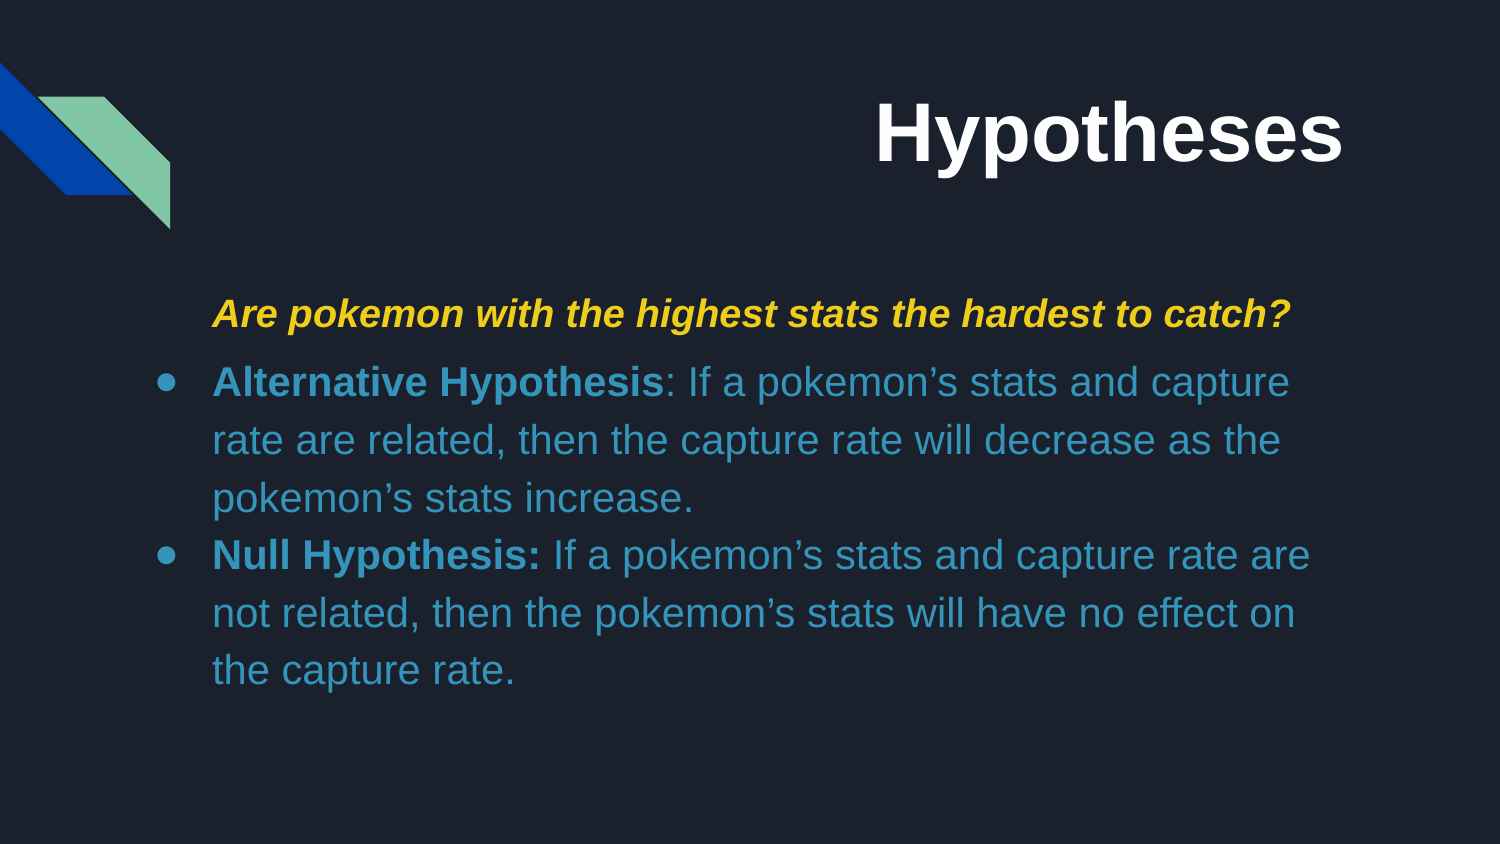

# Hypotheses
Are pokemon with the highest stats the hardest to catch?
Alternative Hypothesis: If a pokemon’s stats and capture rate are related, then the capture rate will decrease as the pokemon’s stats increase.
Null Hypothesis: If a pokemon’s stats and capture rate are  not related, then the pokemon’s stats will have no effect on the capture rate.